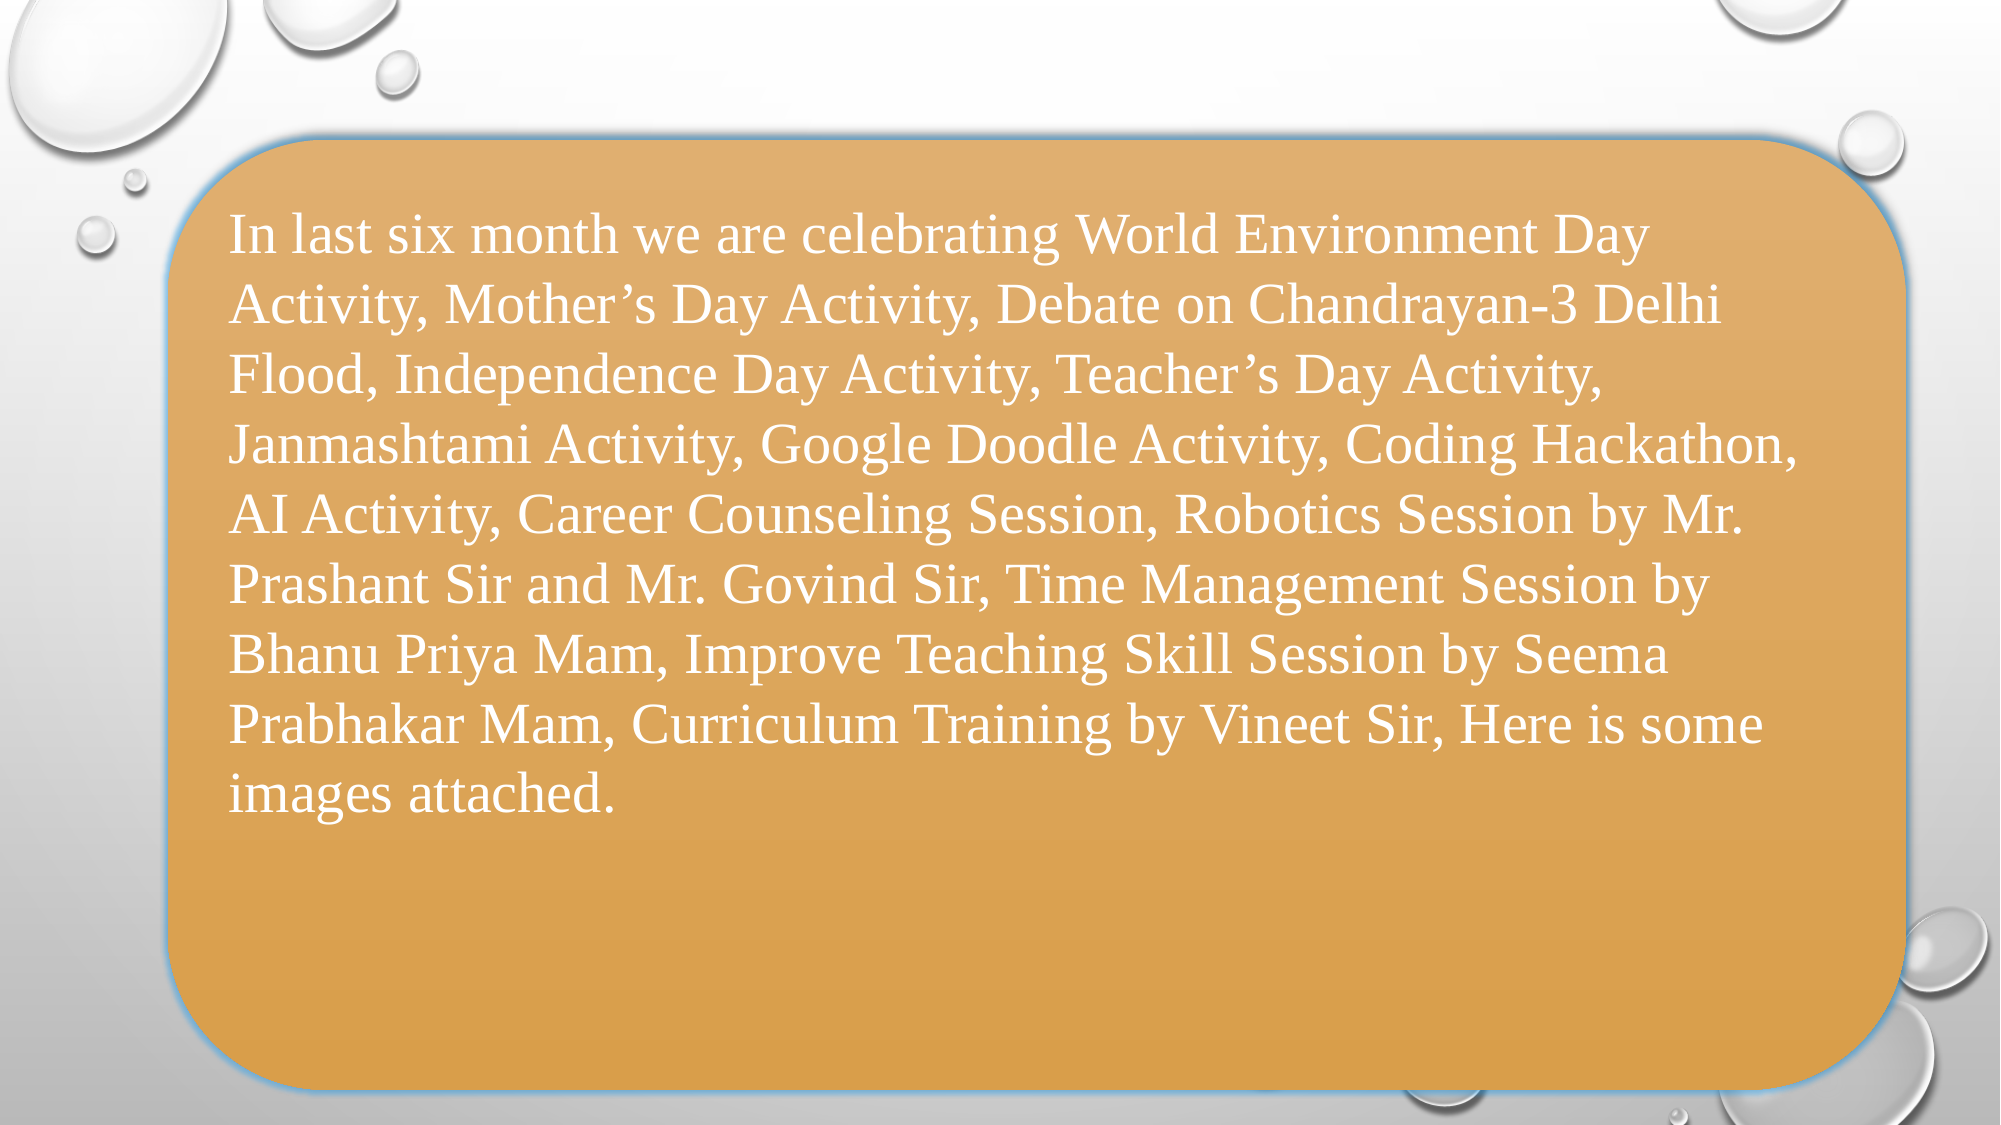

#
In last six month we are celebrating World Environment Day Activity, Mother’s Day Activity, Debate on Chandrayan-3 Delhi Flood, Independence Day Activity, Teacher’s Day Activity, Janmashtami Activity, Google Doodle Activity, Coding Hackathon, AI Activity, Career Counseling Session, Robotics Session by Mr. Prashant Sir and Mr. Govind Sir, Time Management Session by Bhanu Priya Mam, Improve Teaching Skill Session by Seema Prabhakar Mam, Curriculum Training by Vineet Sir, Here is some images attached.